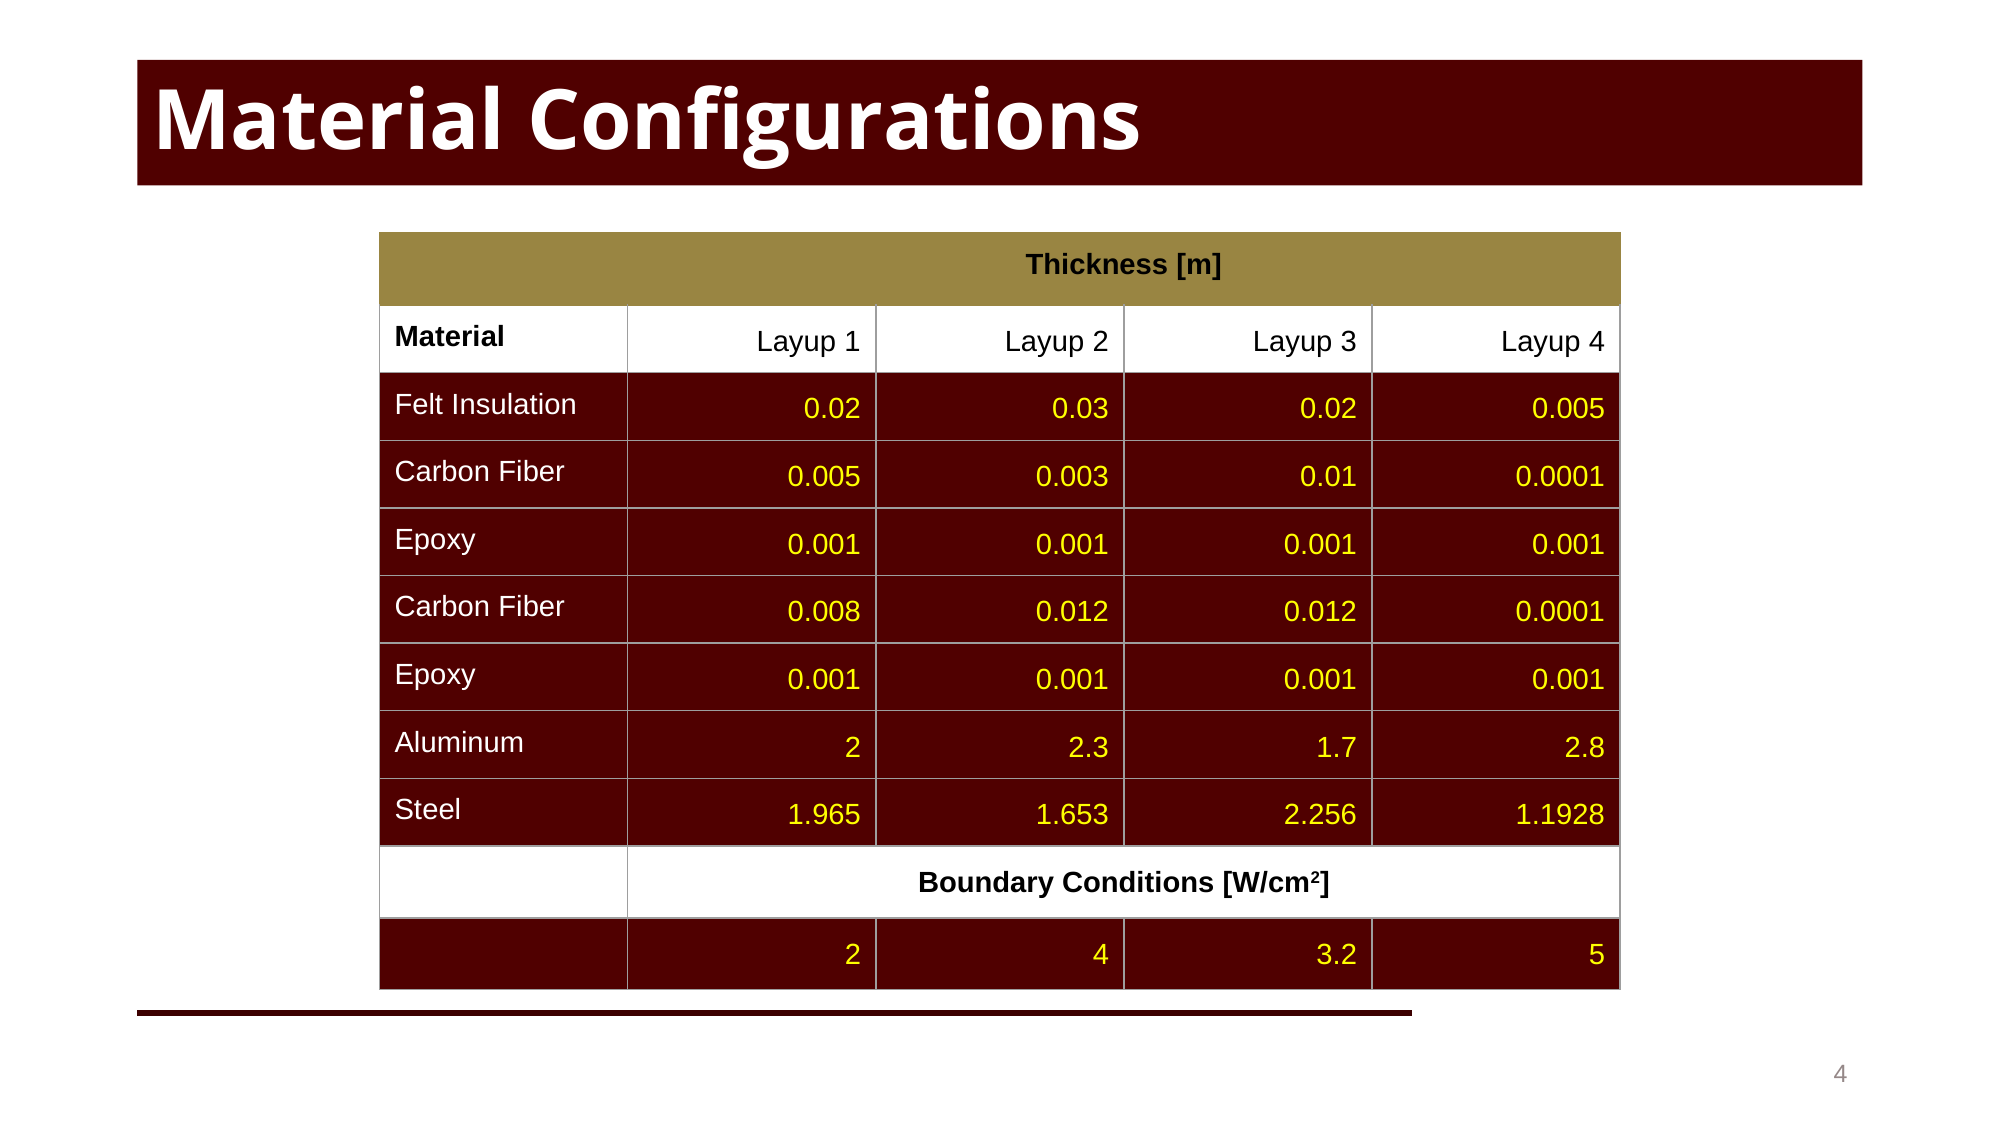

# Material Configurations
|  | Thickness [m] |  |  |  |
| --- | --- | --- | --- | --- |
| Material | Layup 1 | Layup 2 | Layup 3 | Layup 4 |
| Felt Insulation | 0.02 | 0.03 | 0.02 | 0.005 |
| Carbon Fiber | 0.005 | 0.003 | 0.01 | 0.0001 |
| Epoxy | 0.001 | 0.001 | 0.001 | 0.001 |
| Carbon Fiber | 0.008 | 0.012 | 0.012 | 0.0001 |
| Epoxy | 0.001 | 0.001 | 0.001 | 0.001 |
| Aluminum | 2 | 2.3 | 1.7 | 2.8 |
| Steel | 1.965 | 1.653 | 2.256 | 1.1928 |
|  | Boundary Conditions [W/cm2] |  |  |  |
|  | 2 | 4 | 3.2 | 5 |
4